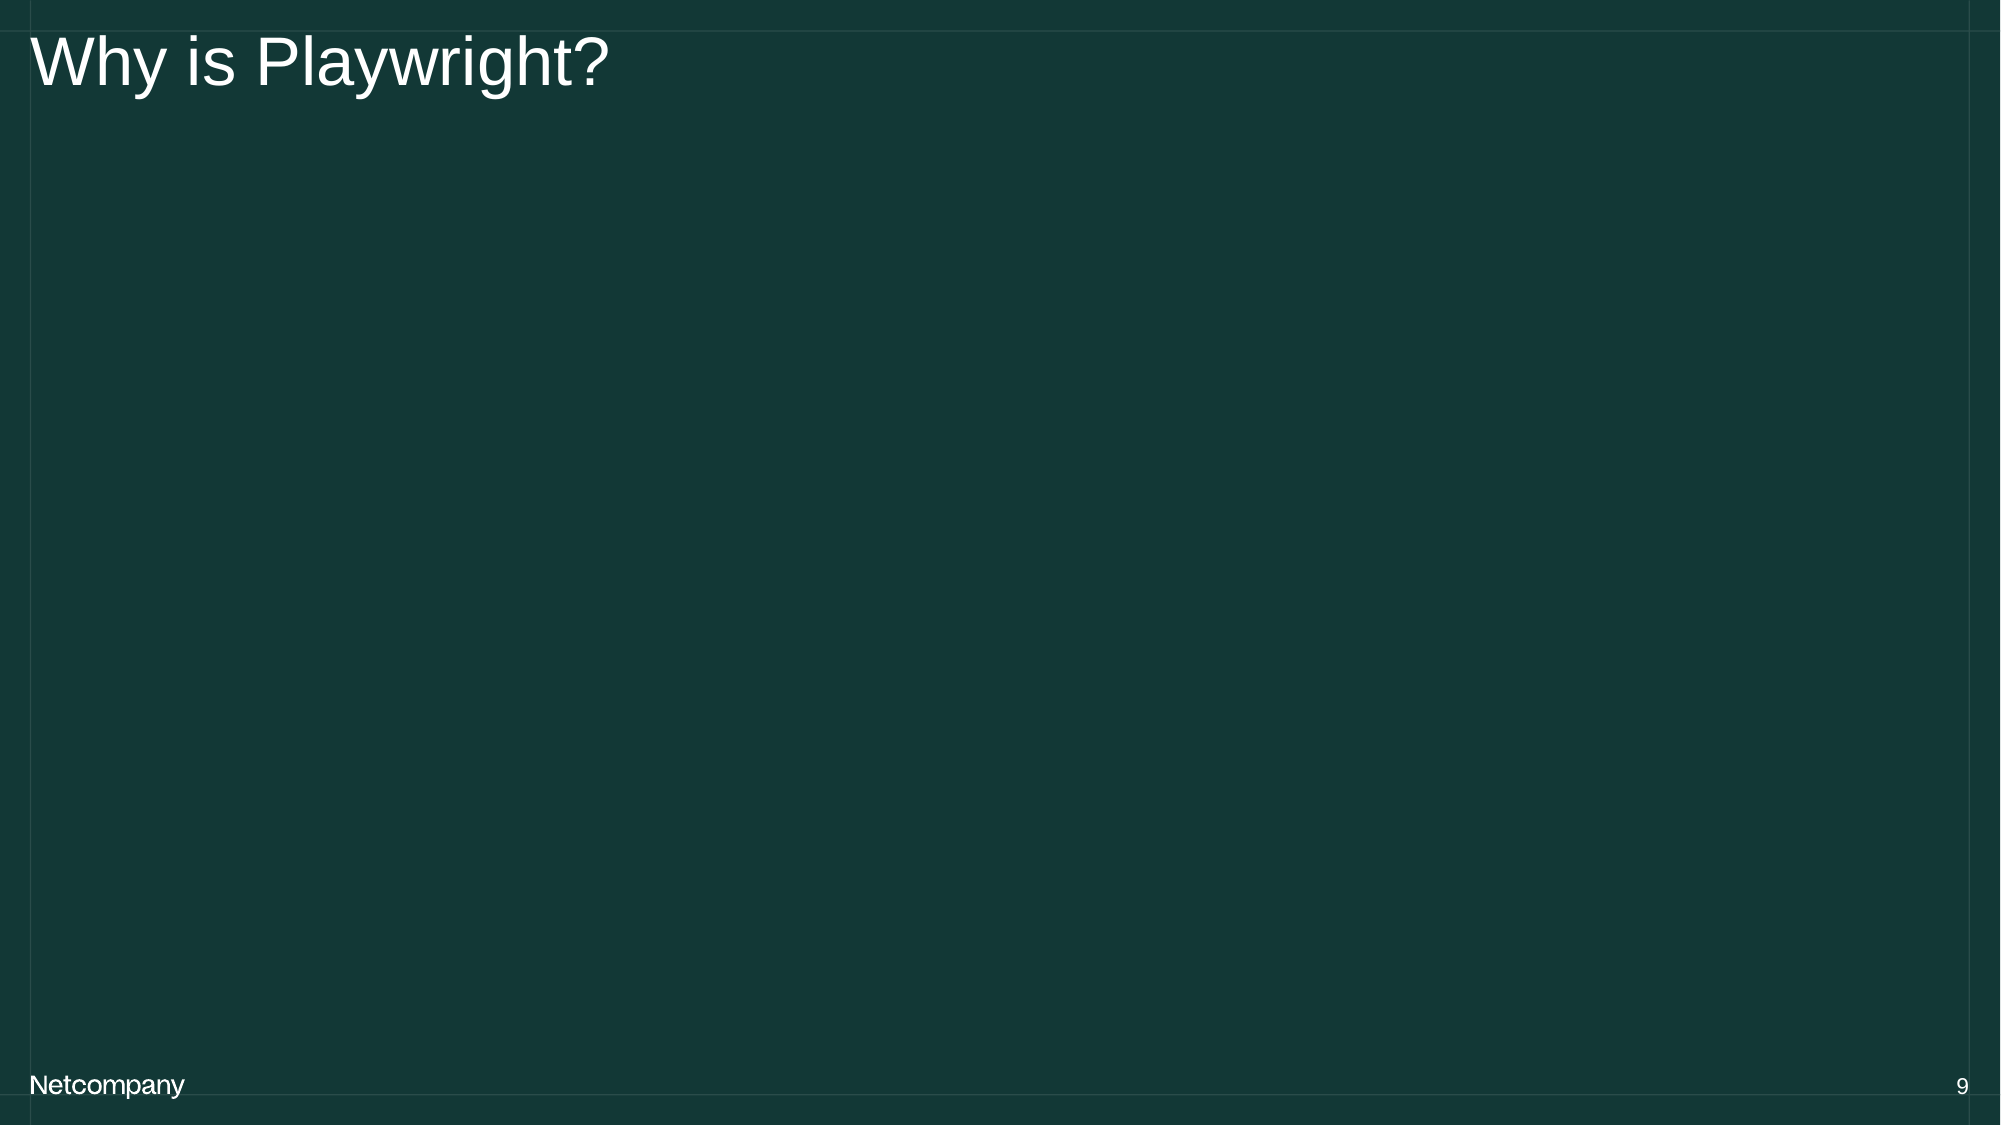

# Why is Playwright?

9
21 June, 2023